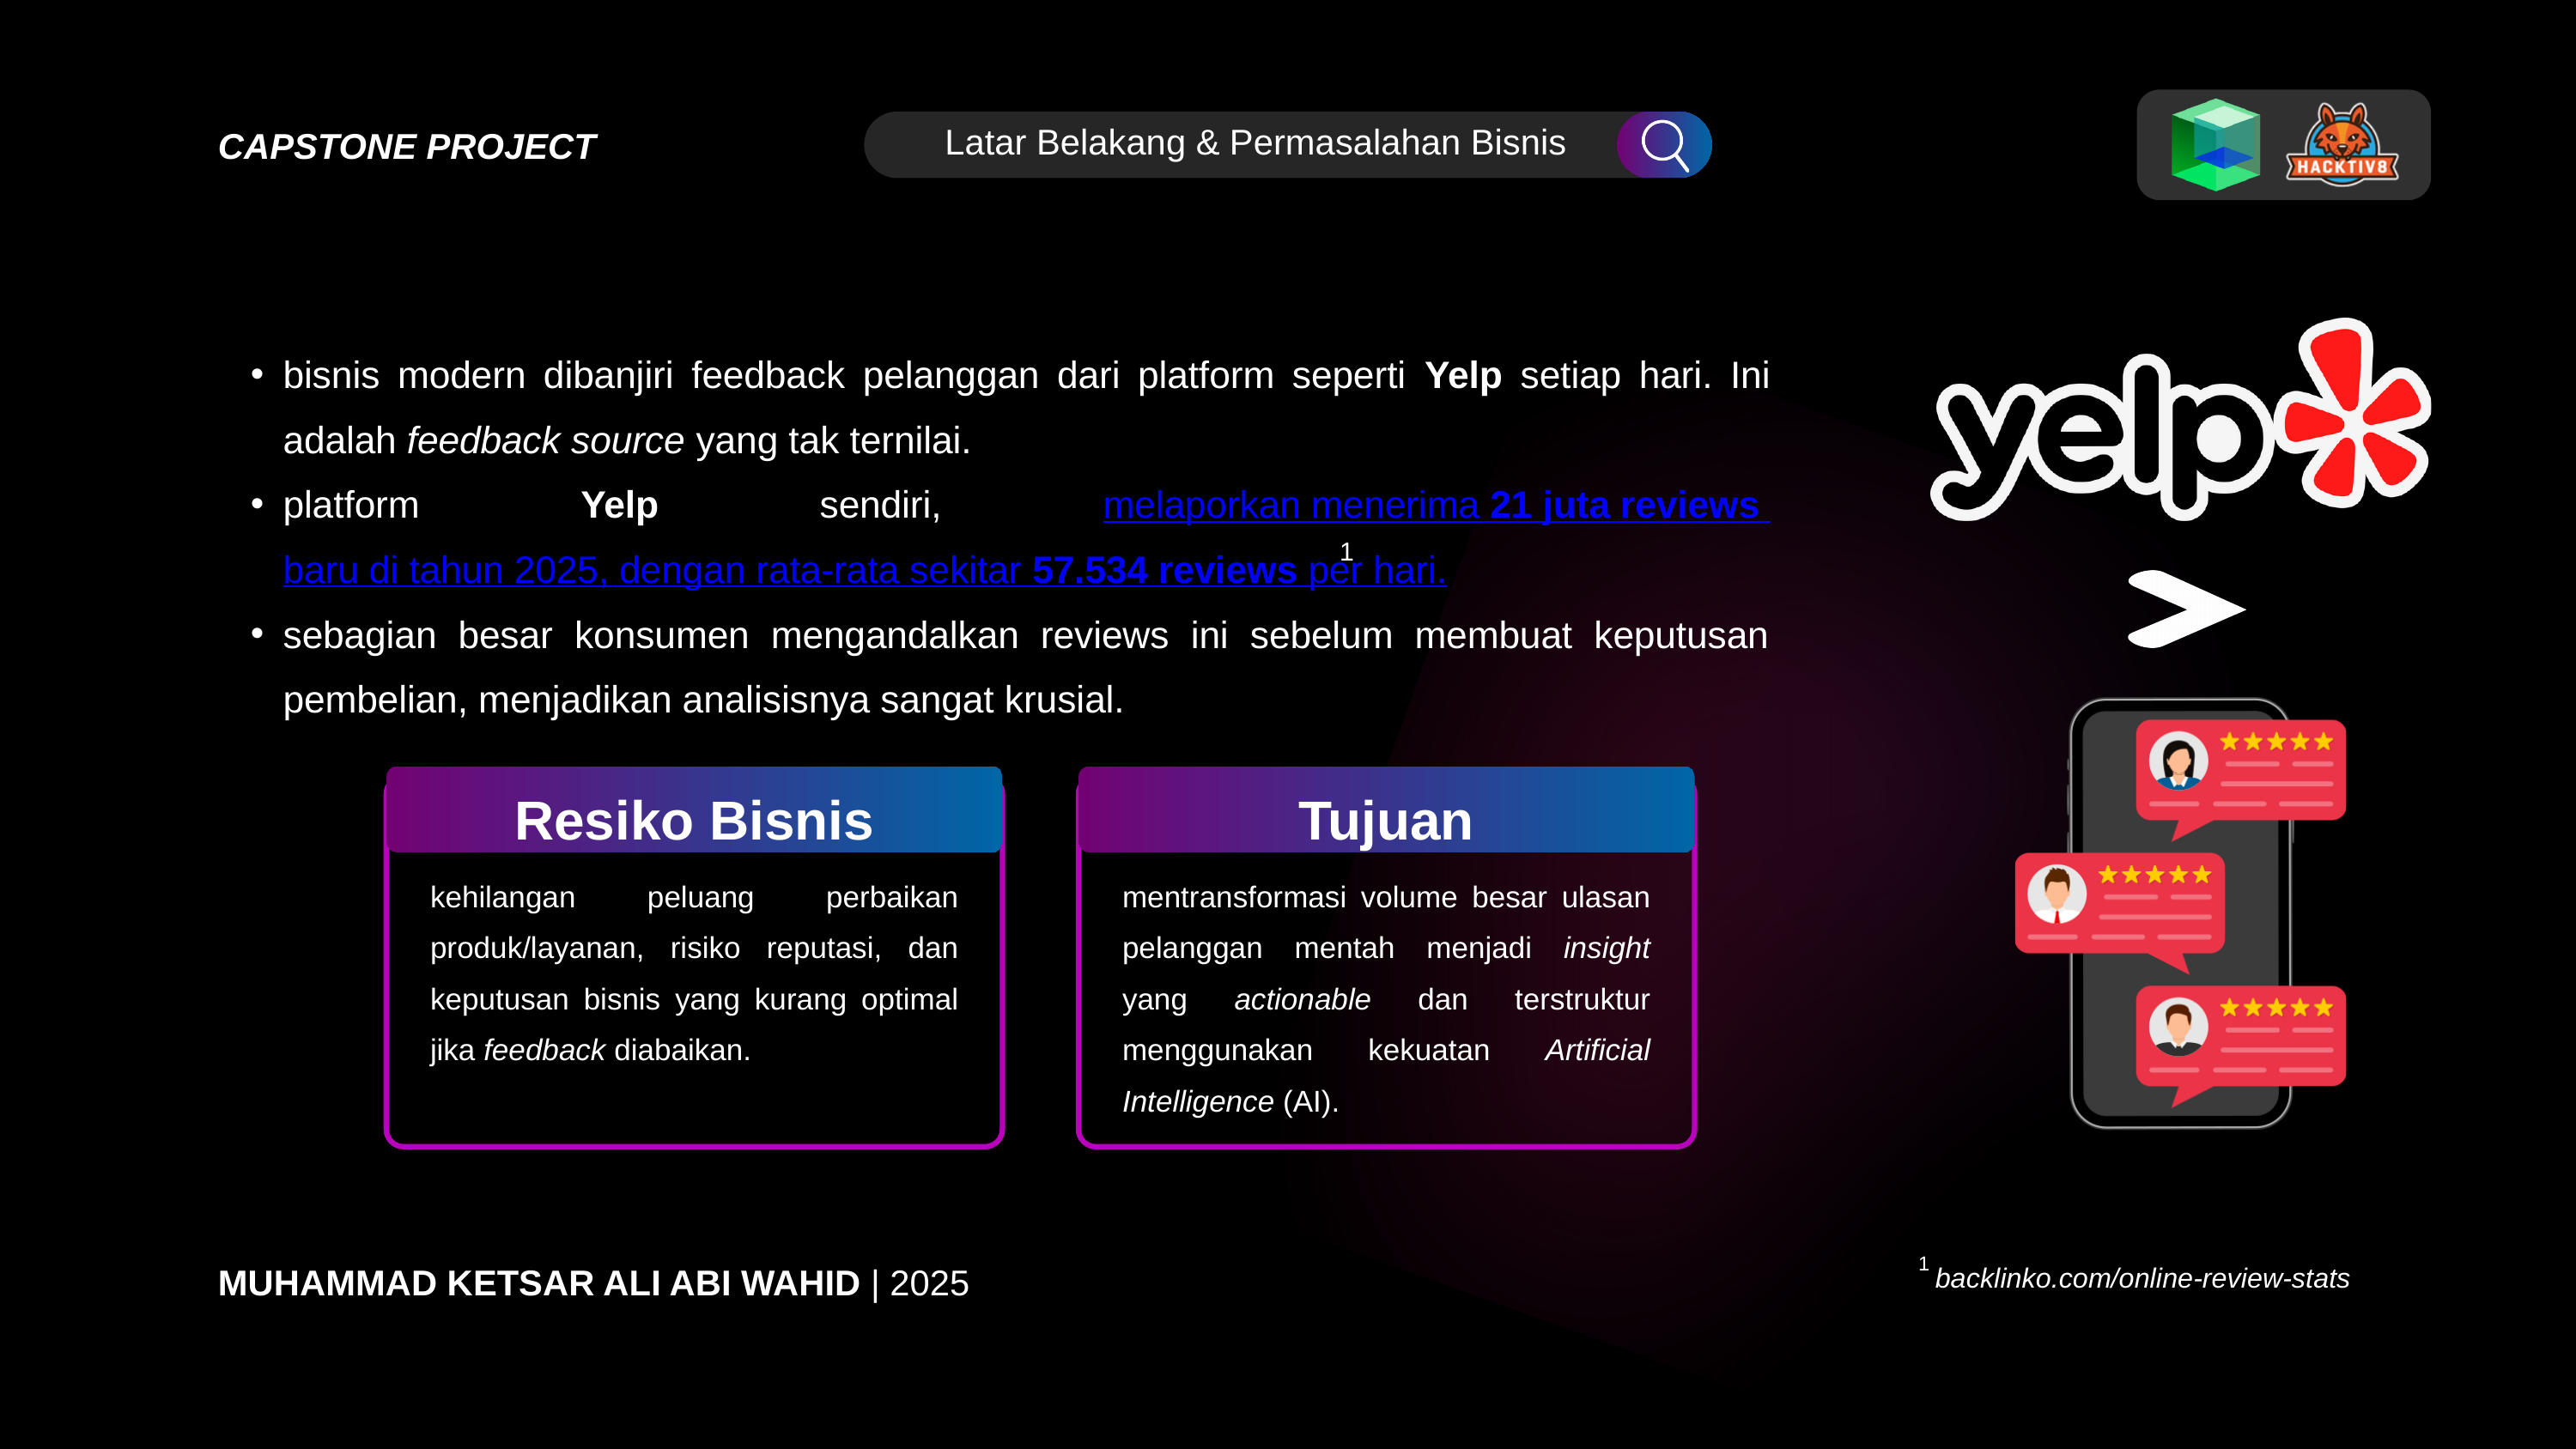

Latar Belakang & Permasalahan Bisnis
CAPSTONE PROJECT

bisnis modern dibanjiri feedback pelanggan dari platform seperti Yelp setiap hari. Ini adalah feedback source yang tak ternilai.
platform Yelp sendiri, melaporkan menerima 21 juta reviews baru di tahun 2025, dengan rata-rata sekitar 57.534 reviews per hari.
sebagian besar konsumen mengandalkan reviews ini sebelum membuat keputusan pembelian, menjadikan analisisnya sangat krusial.

1

Resiko Bisnis

kehilangan peluang perbaikan produk/layanan, risiko reputasi, dan keputusan bisnis yang kurang optimal jika feedback diabaikan.

Tujuan

mentransformasi volume besar ulasan pelanggan mentah menjadi insight yang actionable dan terstruktur menggunakan kekuatan Artificial Intelligence (AI).
1
backlinko.com/online-review-stats
MUHAMMAD KETSAR ALI ABI WAHID | 2025